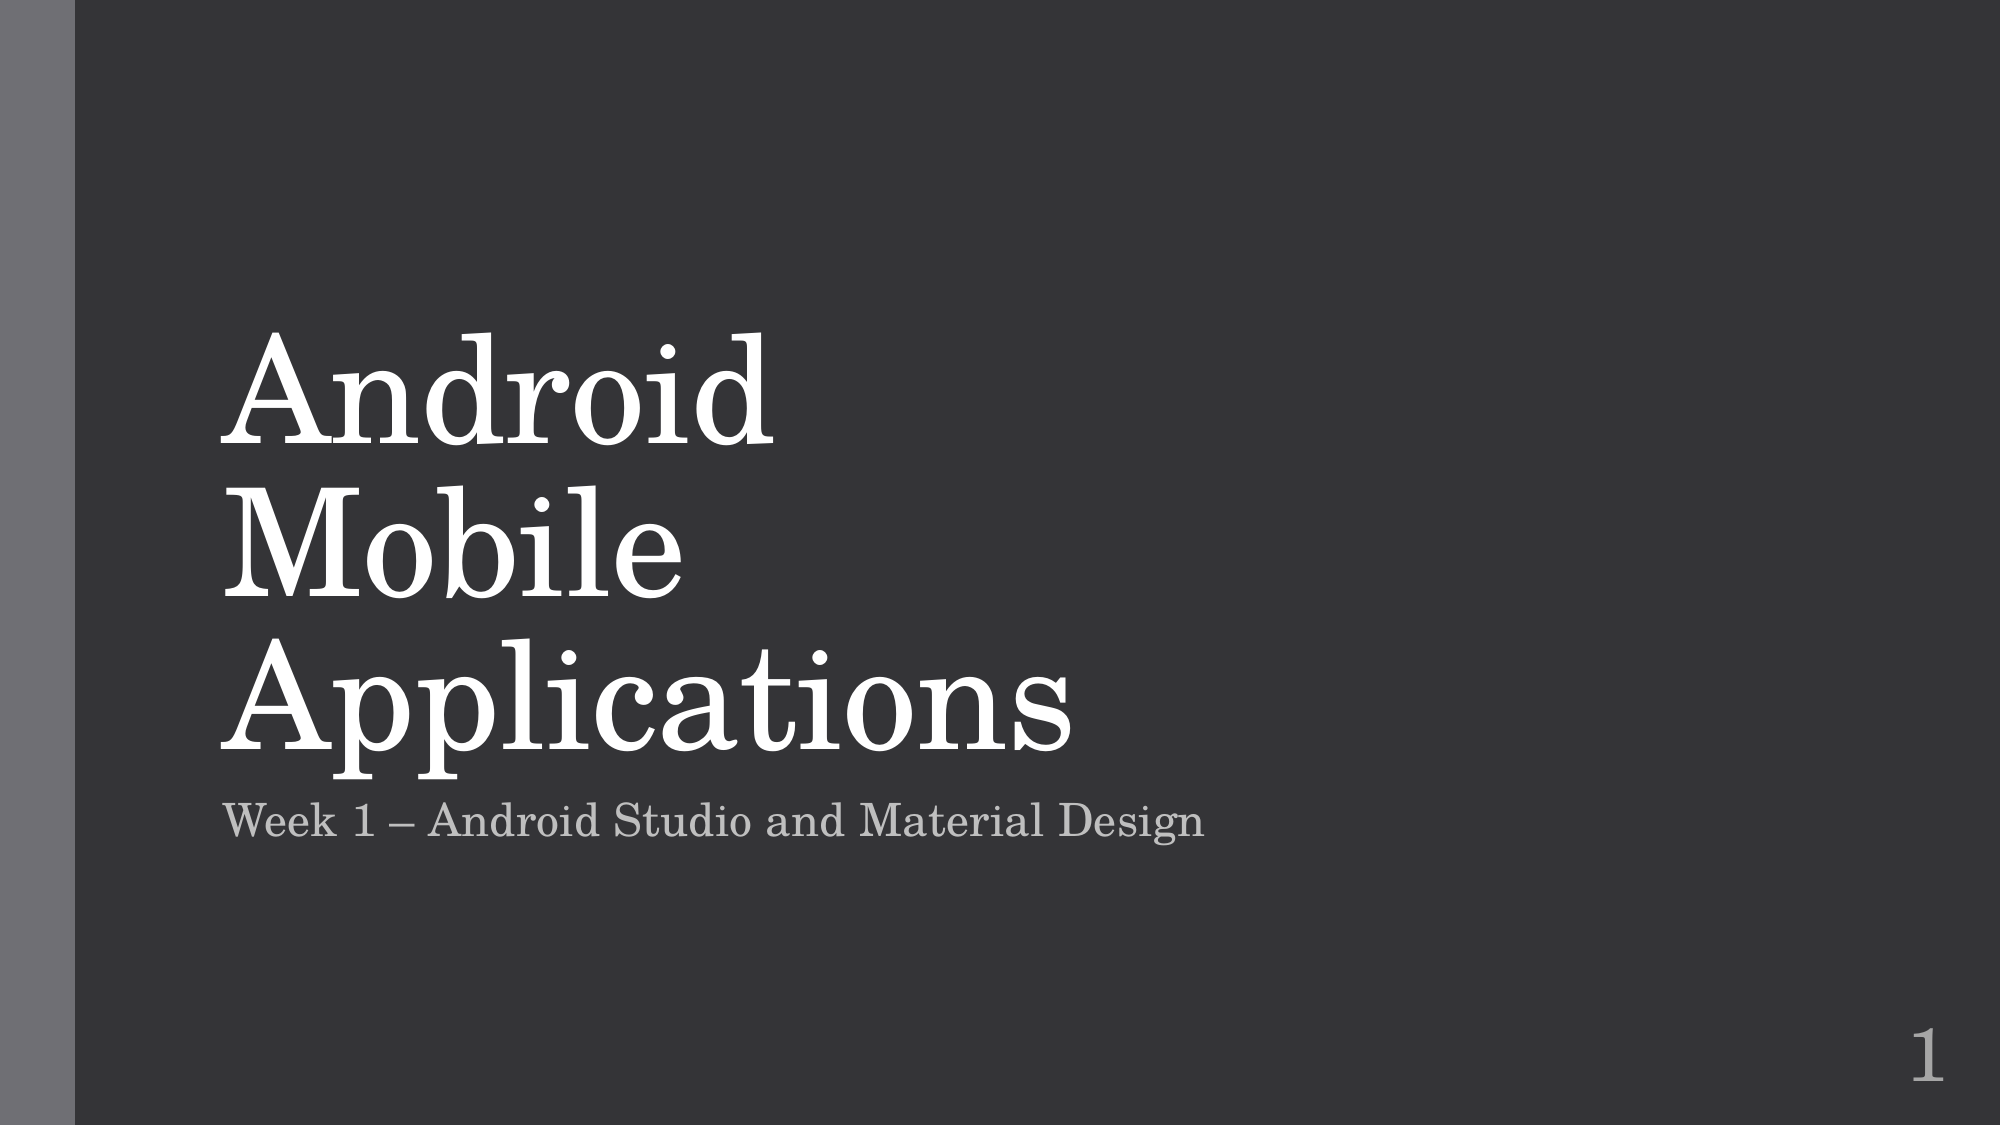

# Android Mobile Applications
Week 1 – Android Studio and Material Design
1